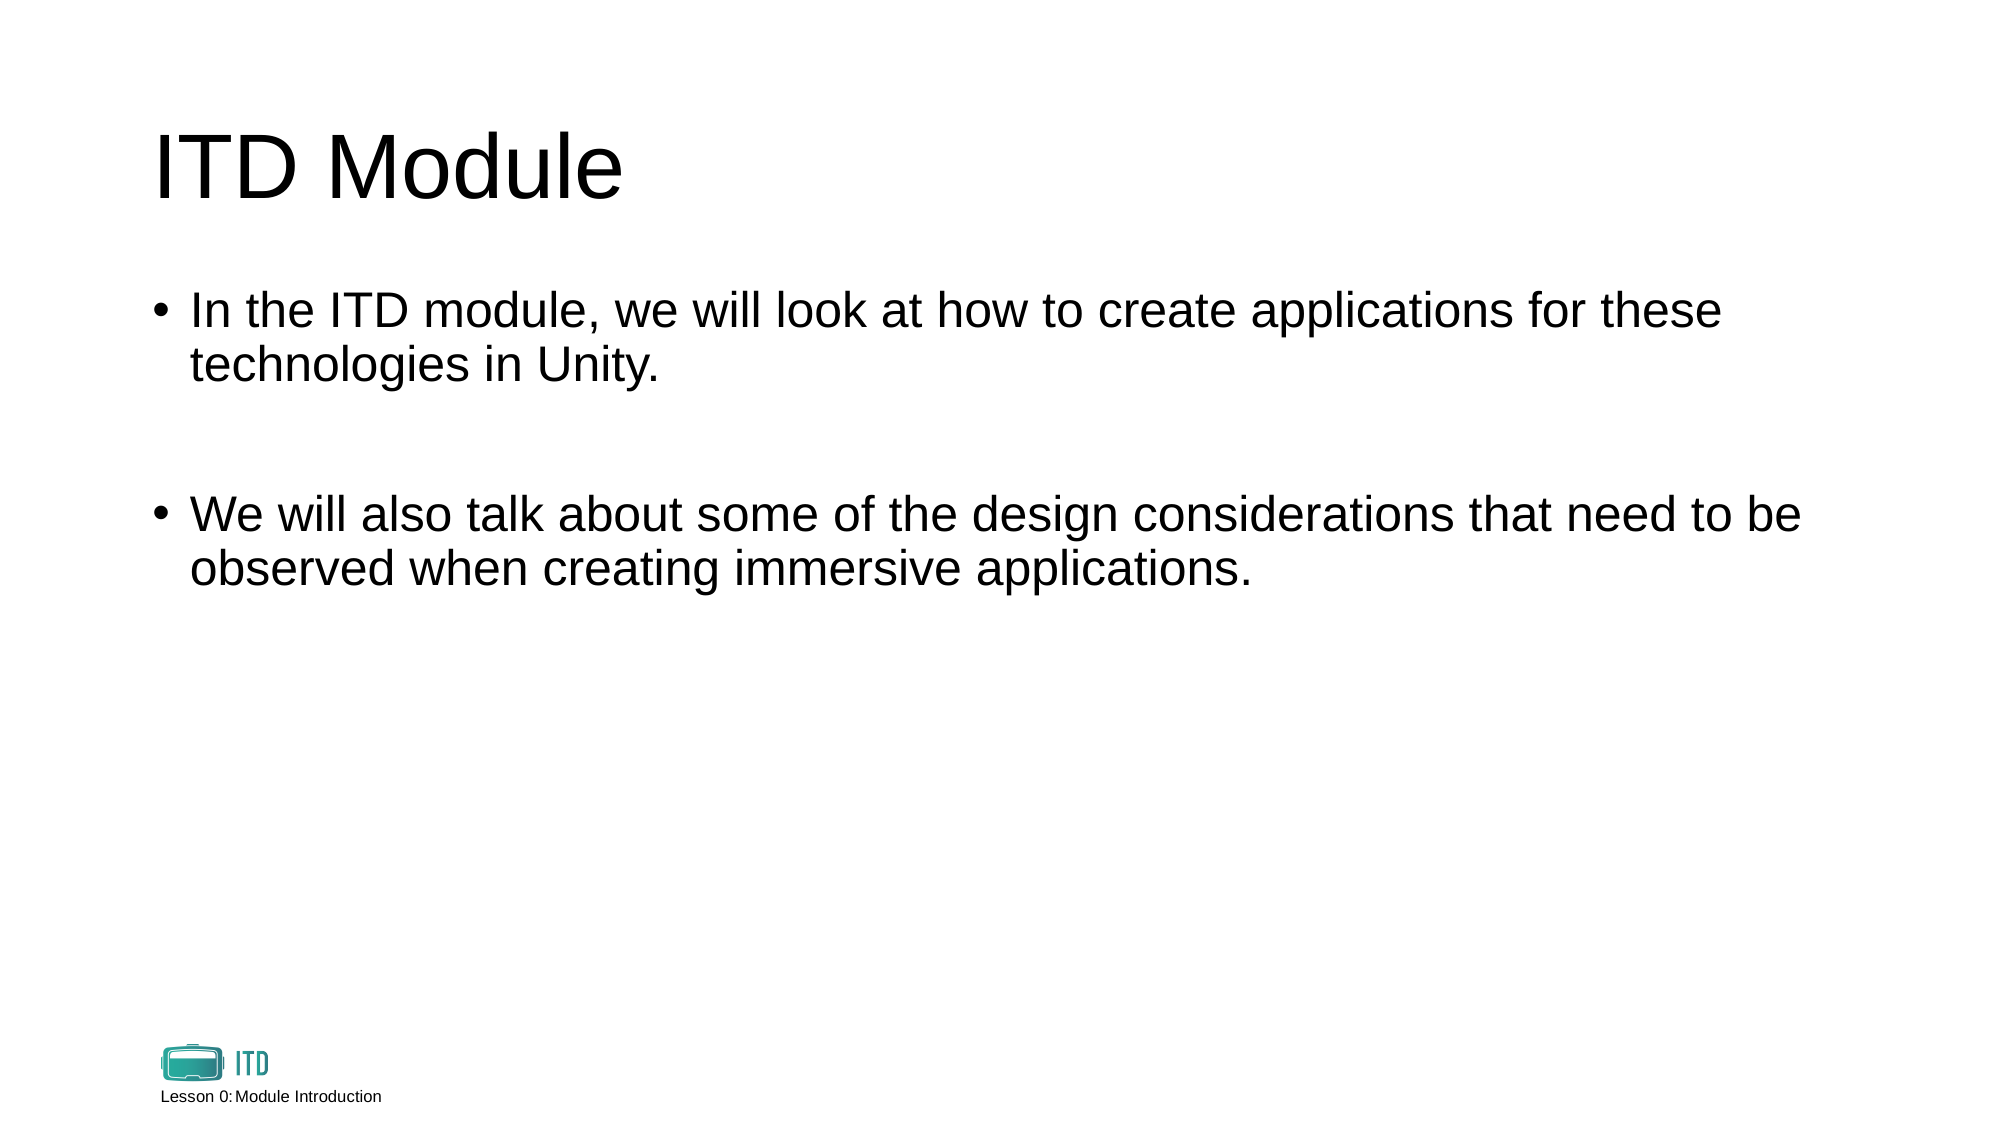

# ITD Module
In the ITD module, we will look at how to create applications for these technologies in Unity.

We will also talk about some of the design considerations that need to be observed when creating immersive applications.